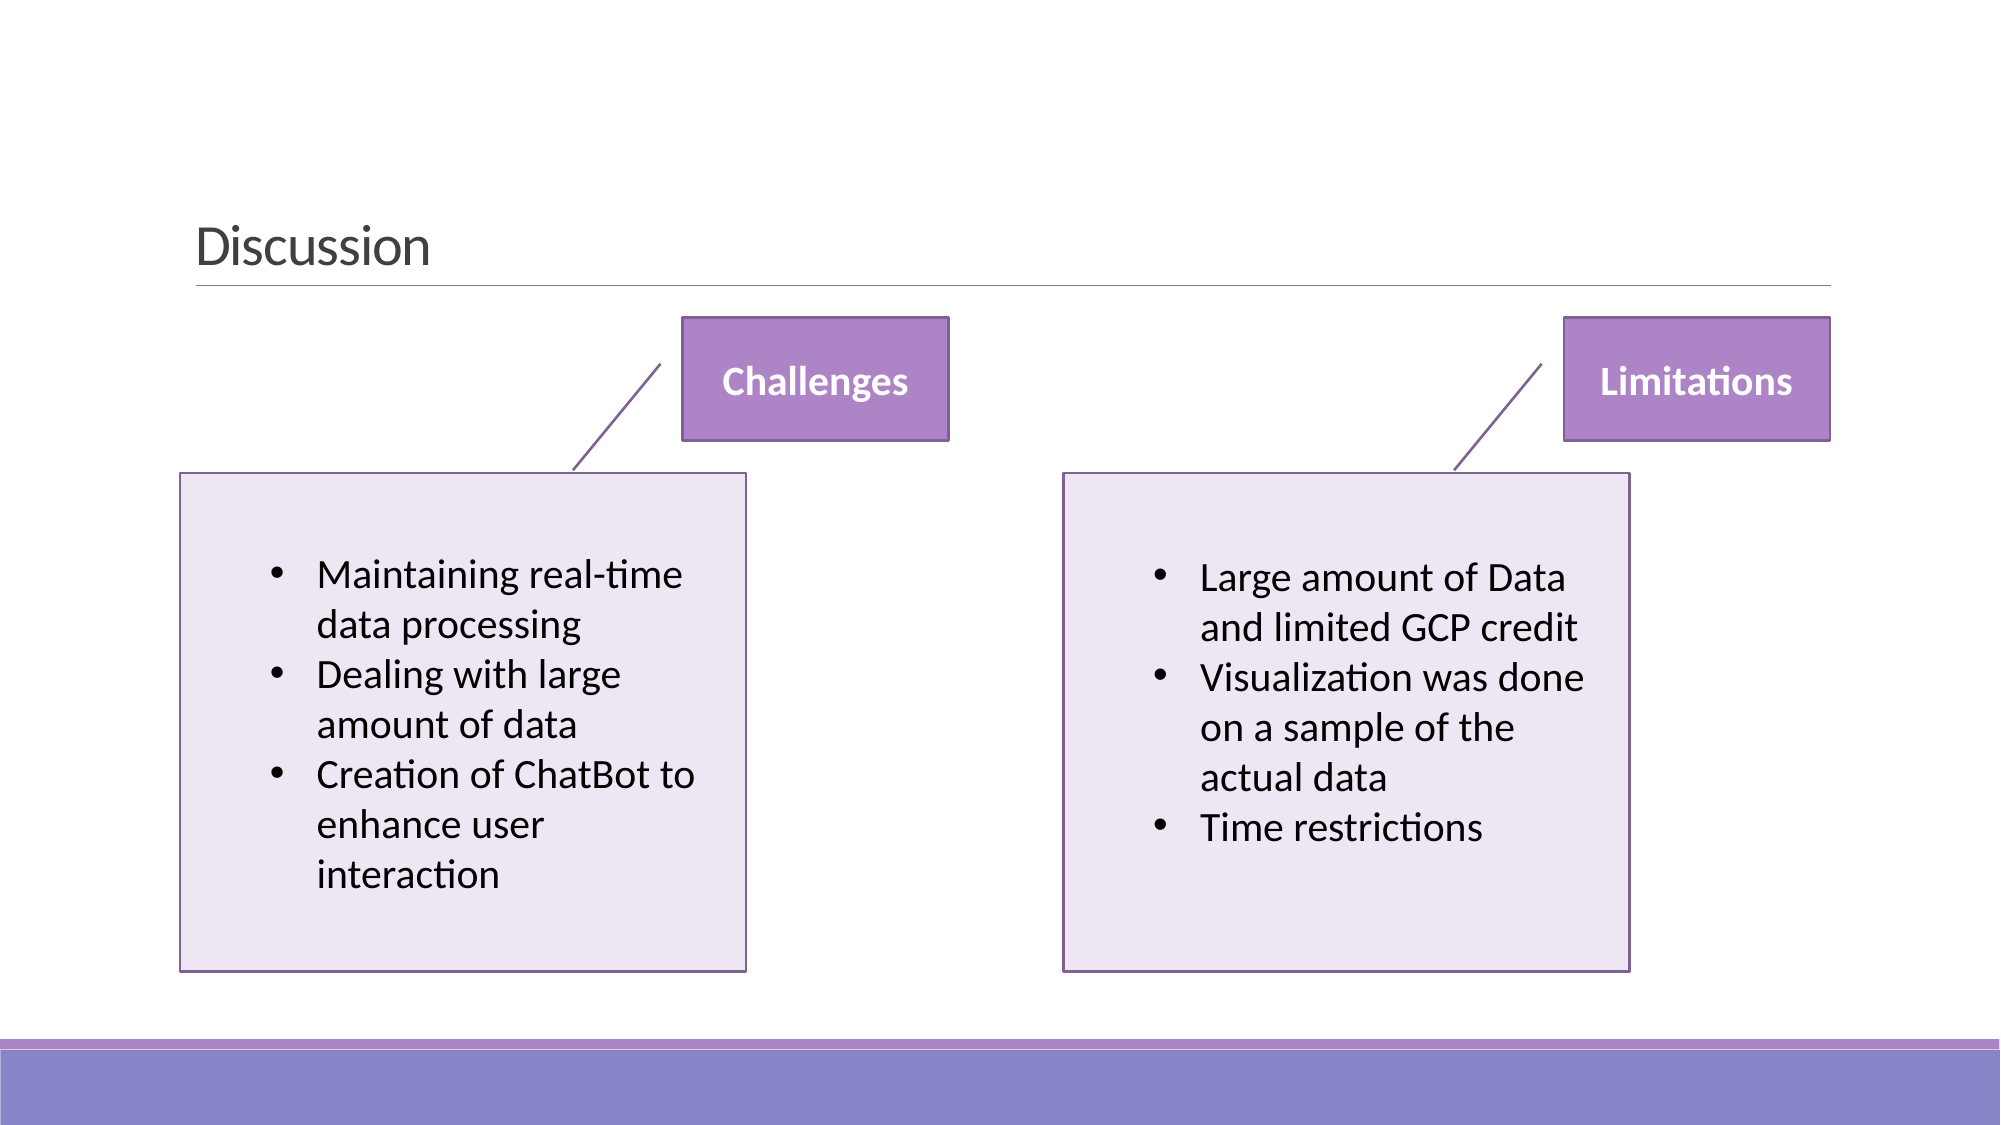

# Discussion
Challenges
Limitations
Maintaining real-time data processing
Dealing with large amount of data
Creation of ChatBot to enhance user interaction
Large amount of Data and limited GCP credit
Visualization was done on a sample of the actual data
Time restrictions